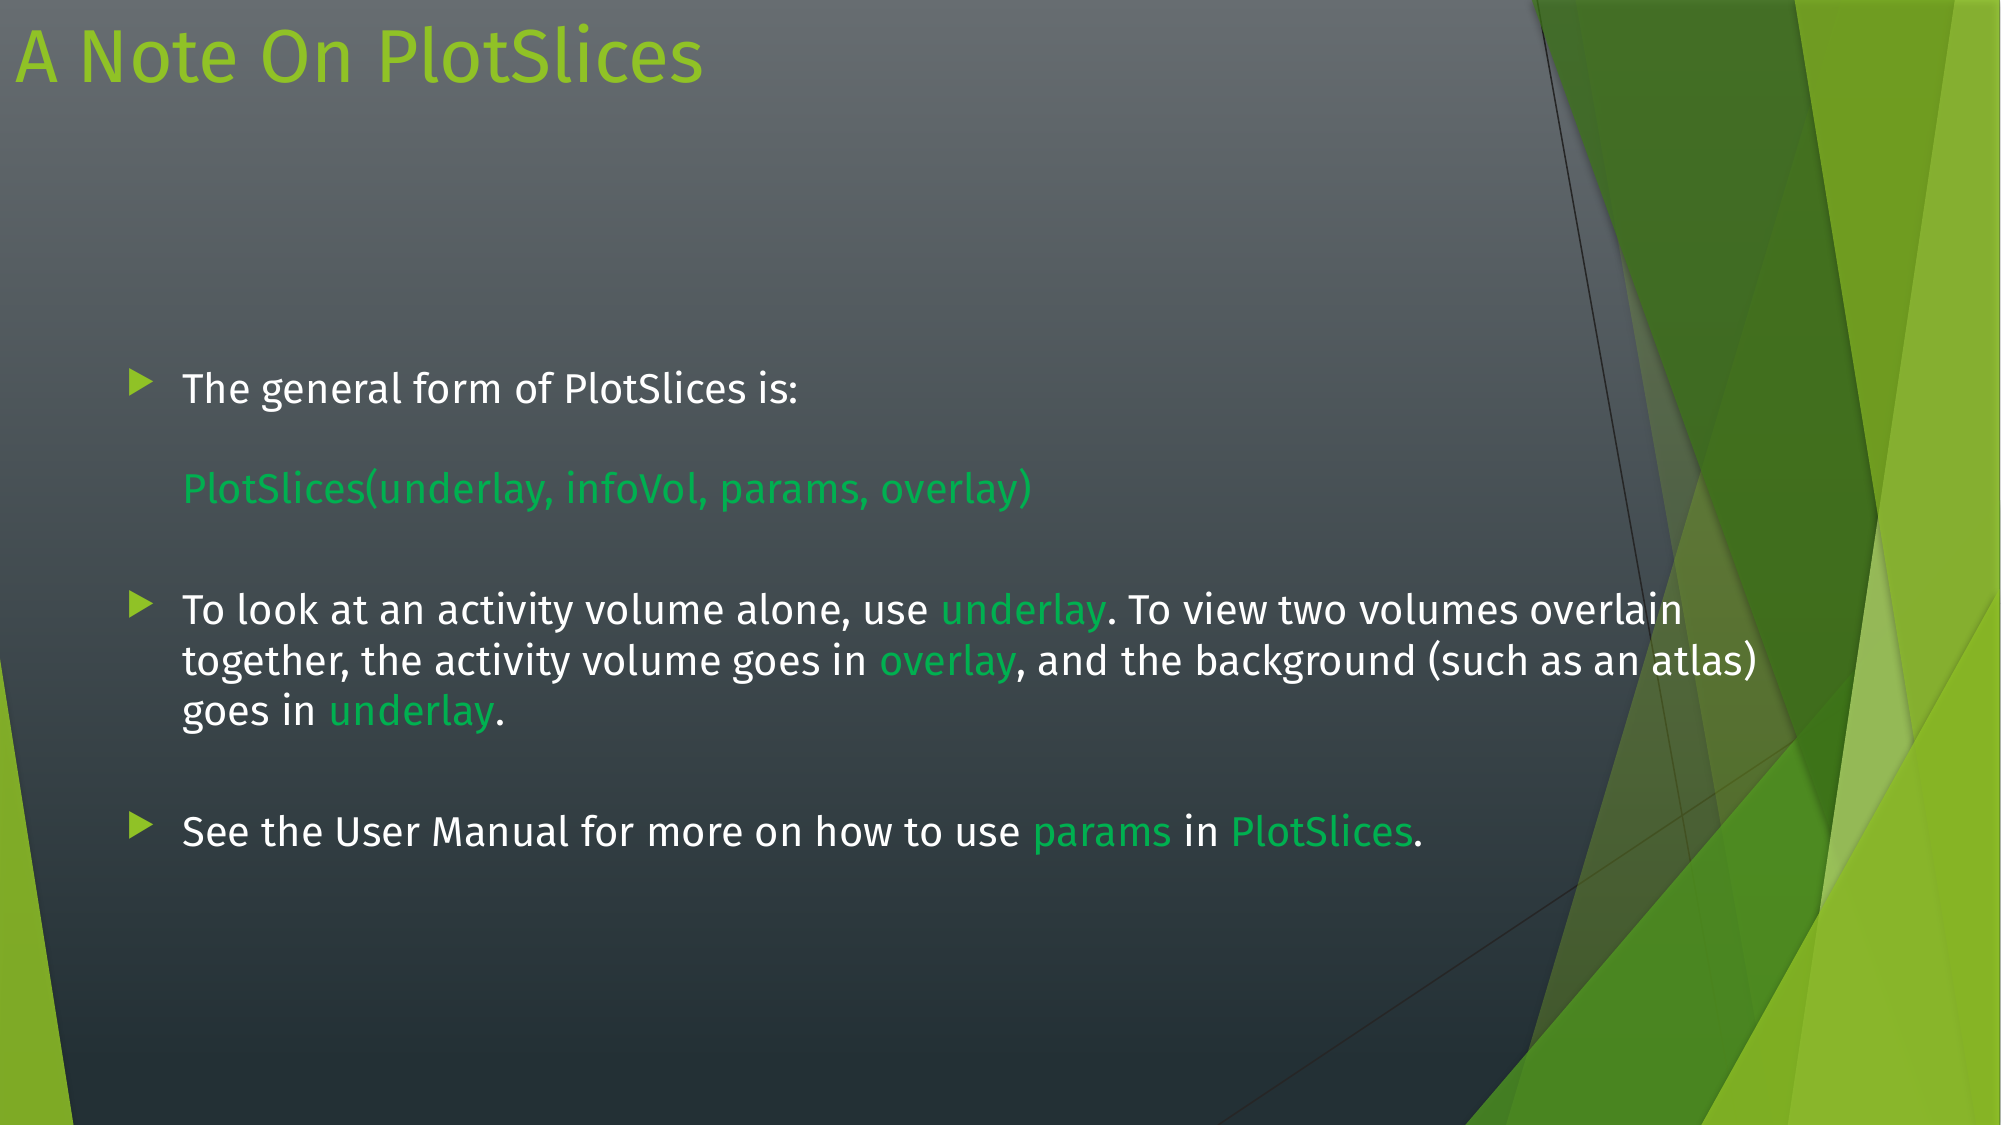

# A Note On PlotSlices
The general form of PlotSlices is:
PlotSlices(underlay, infoVol, params, overlay)
To look at an activity volume alone, use underlay. To view two volumes overlain together, the activity volume goes in overlay, and the background (such as an atlas) goes in underlay.
See the User Manual for more on how to use params in PlotSlices.